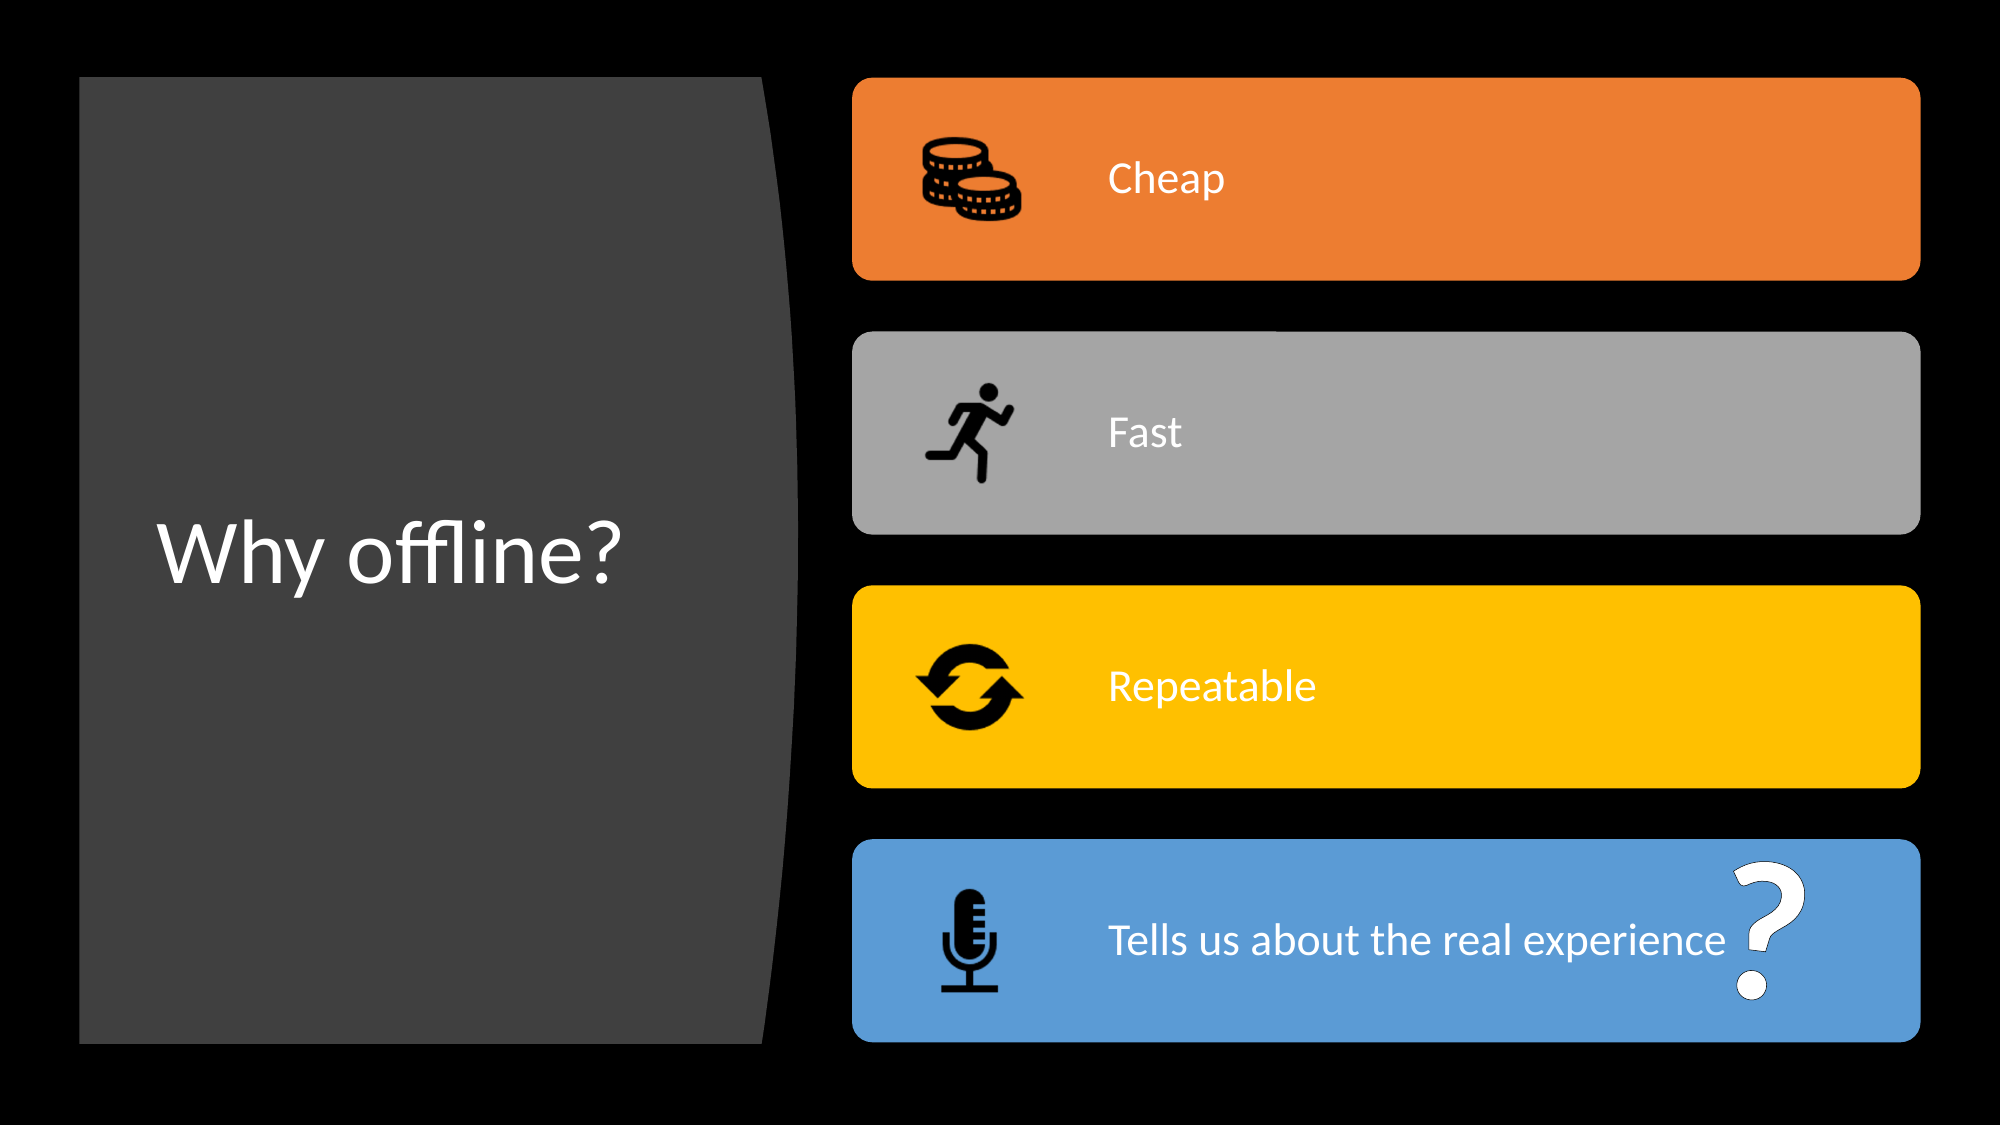

Cheap
Fast
Repeatable
Tells us about the real experience

# Why offline?
?